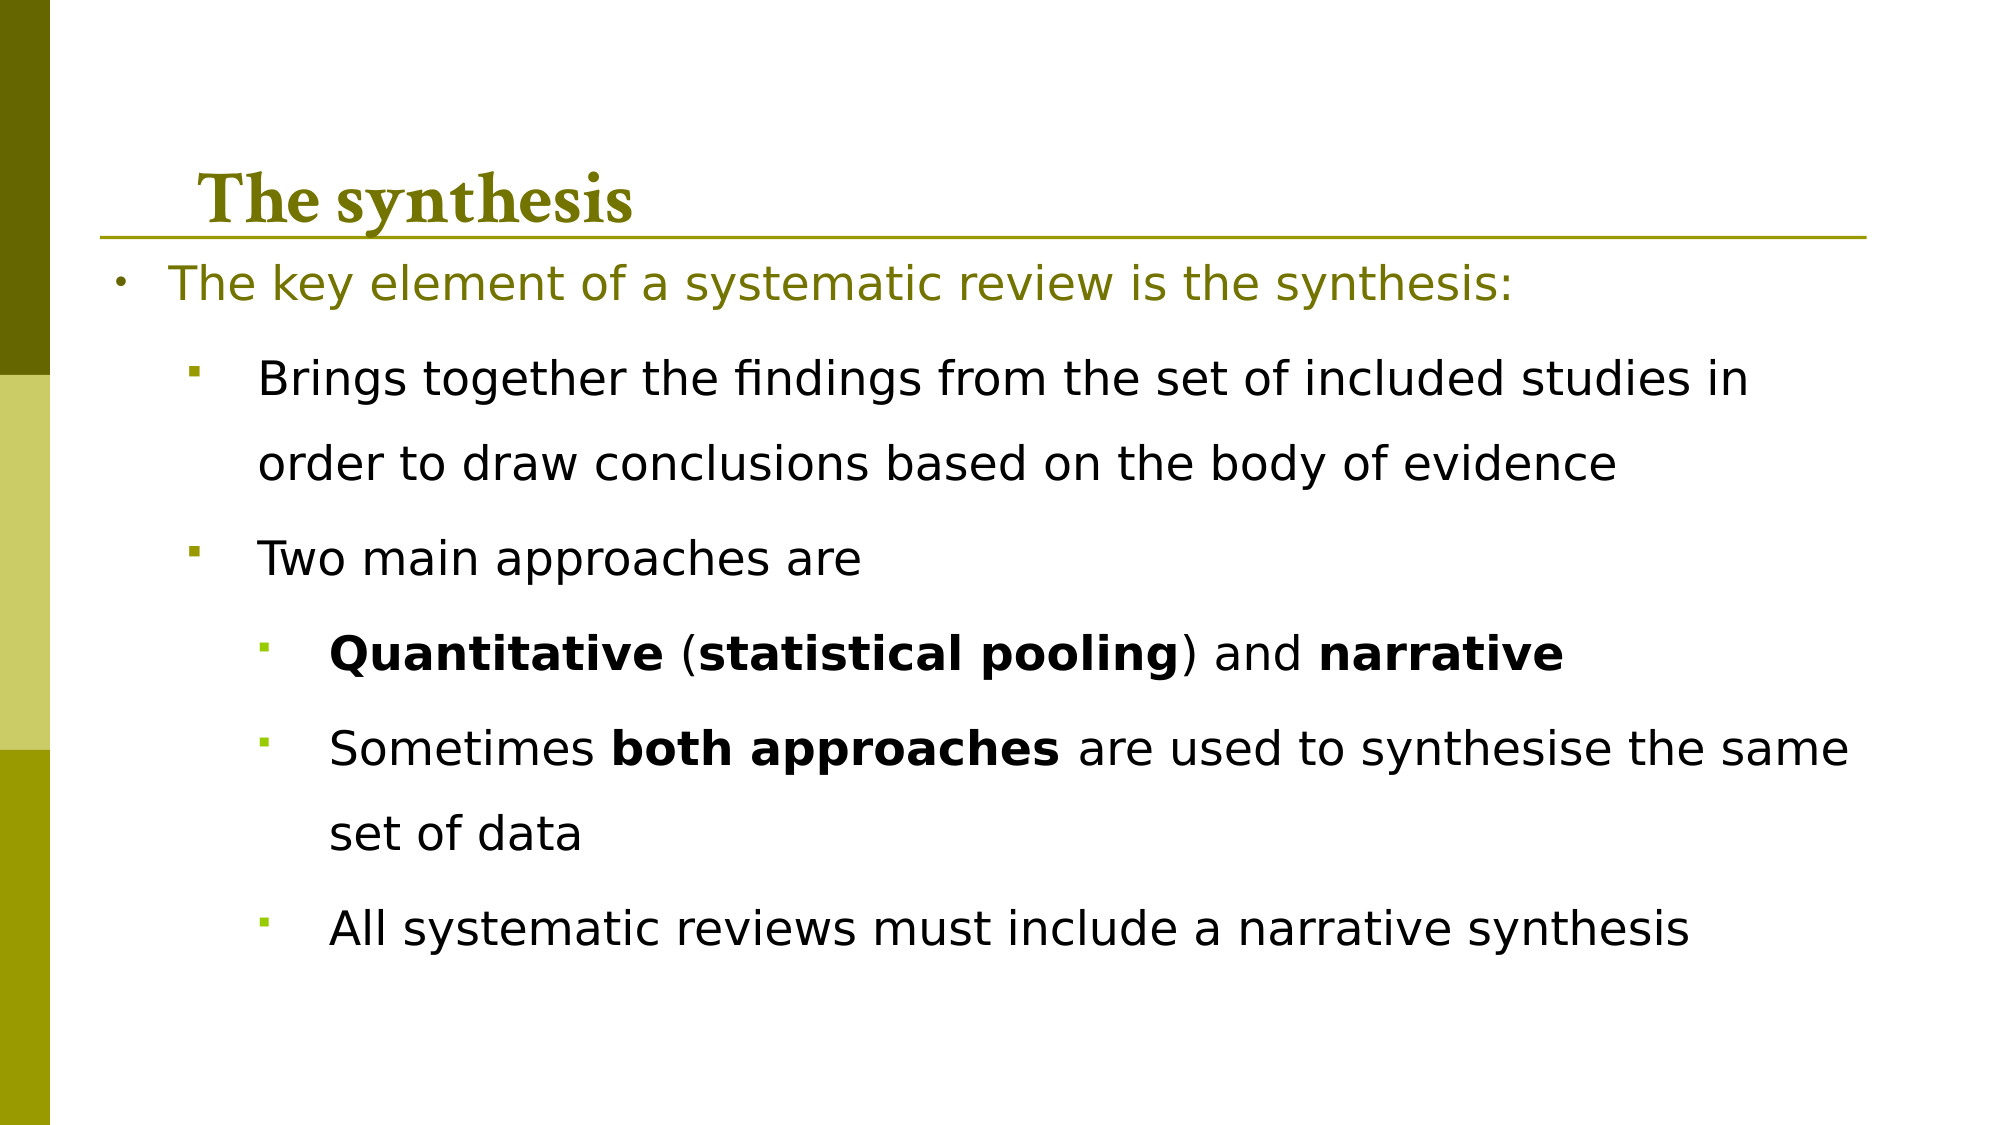

# The synthesis
The key element of a systematic review is the synthesis:
Brings together the findings from the set of included studies in order to draw conclusions based on the body of evidence
Two main approaches are
Quantitative (statistical pooling) and narrative
Sometimes both approaches are used to synthesise the same set of data
All systematic reviews must include a narrative synthesis